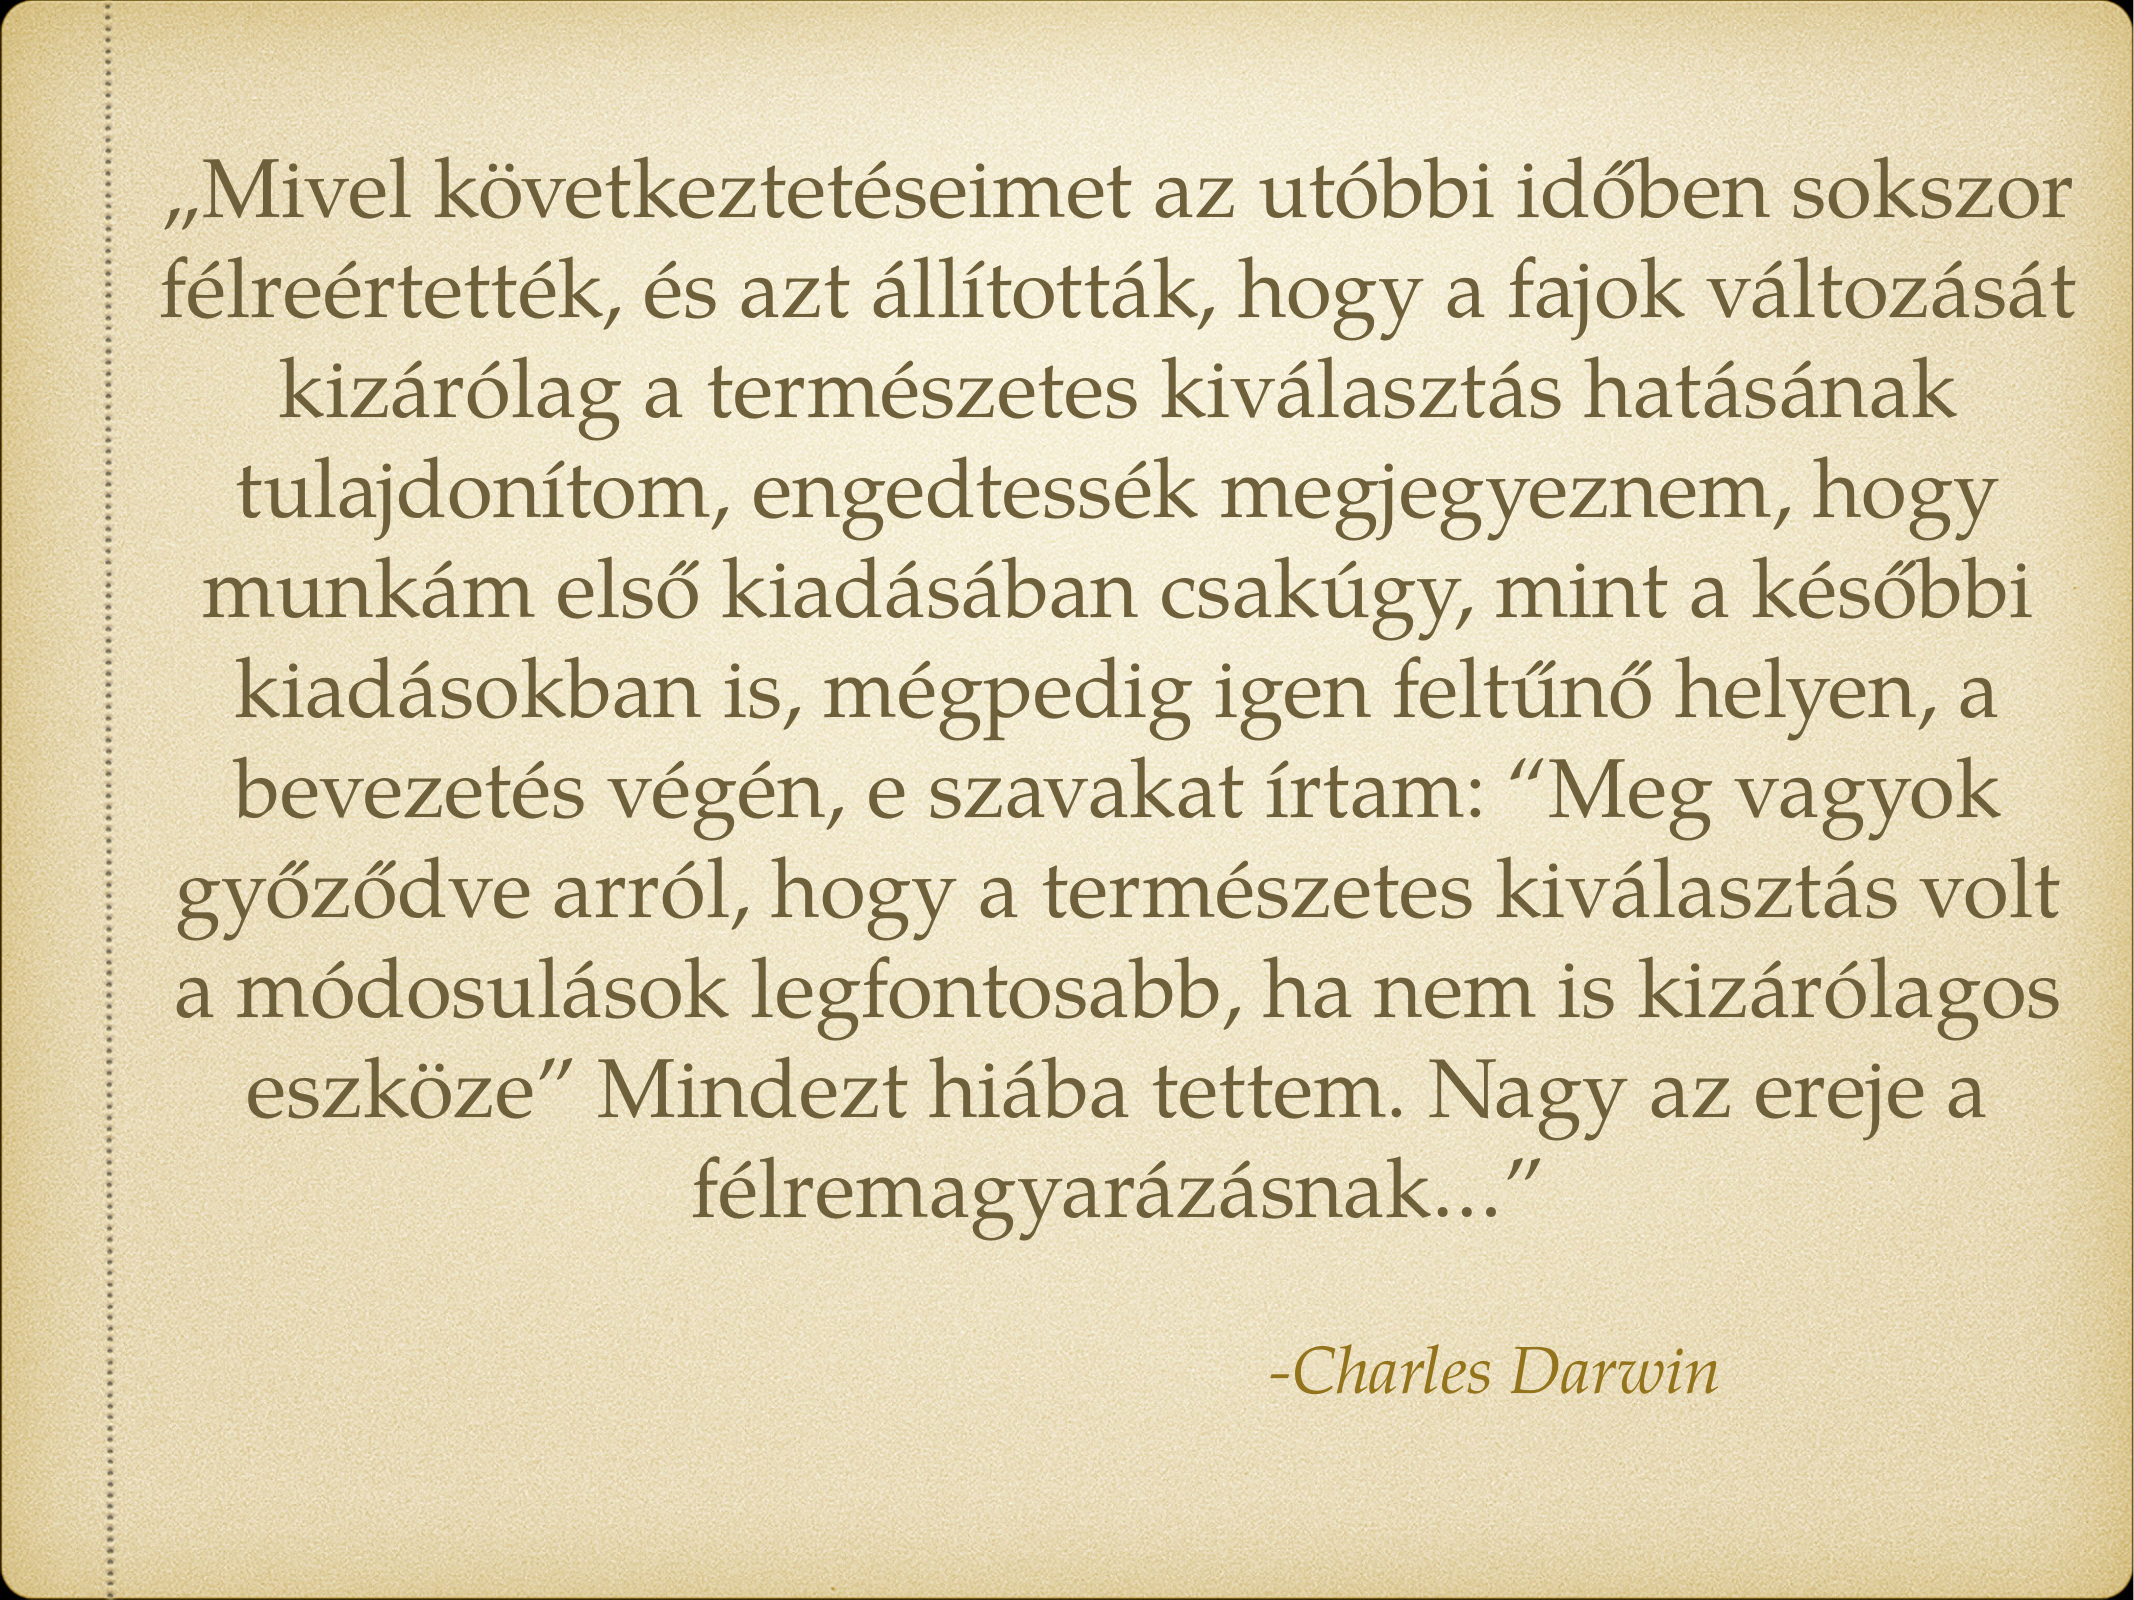

„Mivel következtetéseimet az utóbbi időben sokszor félreértették, és azt állították, hogy a fajok változását kizárólag a természetes kiválasztás hatásának tulajdonítom, engedtessék megjegyeznem, hogy munkám első kiadásában csakúgy, mint a későbbi kiadásokban is, mégpedig igen feltűnő helyen, a bevezetés végén, e szavakat írtam: “Meg vagyok győződve arról, hogy a természetes kiválasztás volt a módosulások legfontosabb, ha nem is kizárólagos eszköze” Mindezt hiába tettem. Nagy az ereje a félremagyarázásnak…”
-Charles Darwin